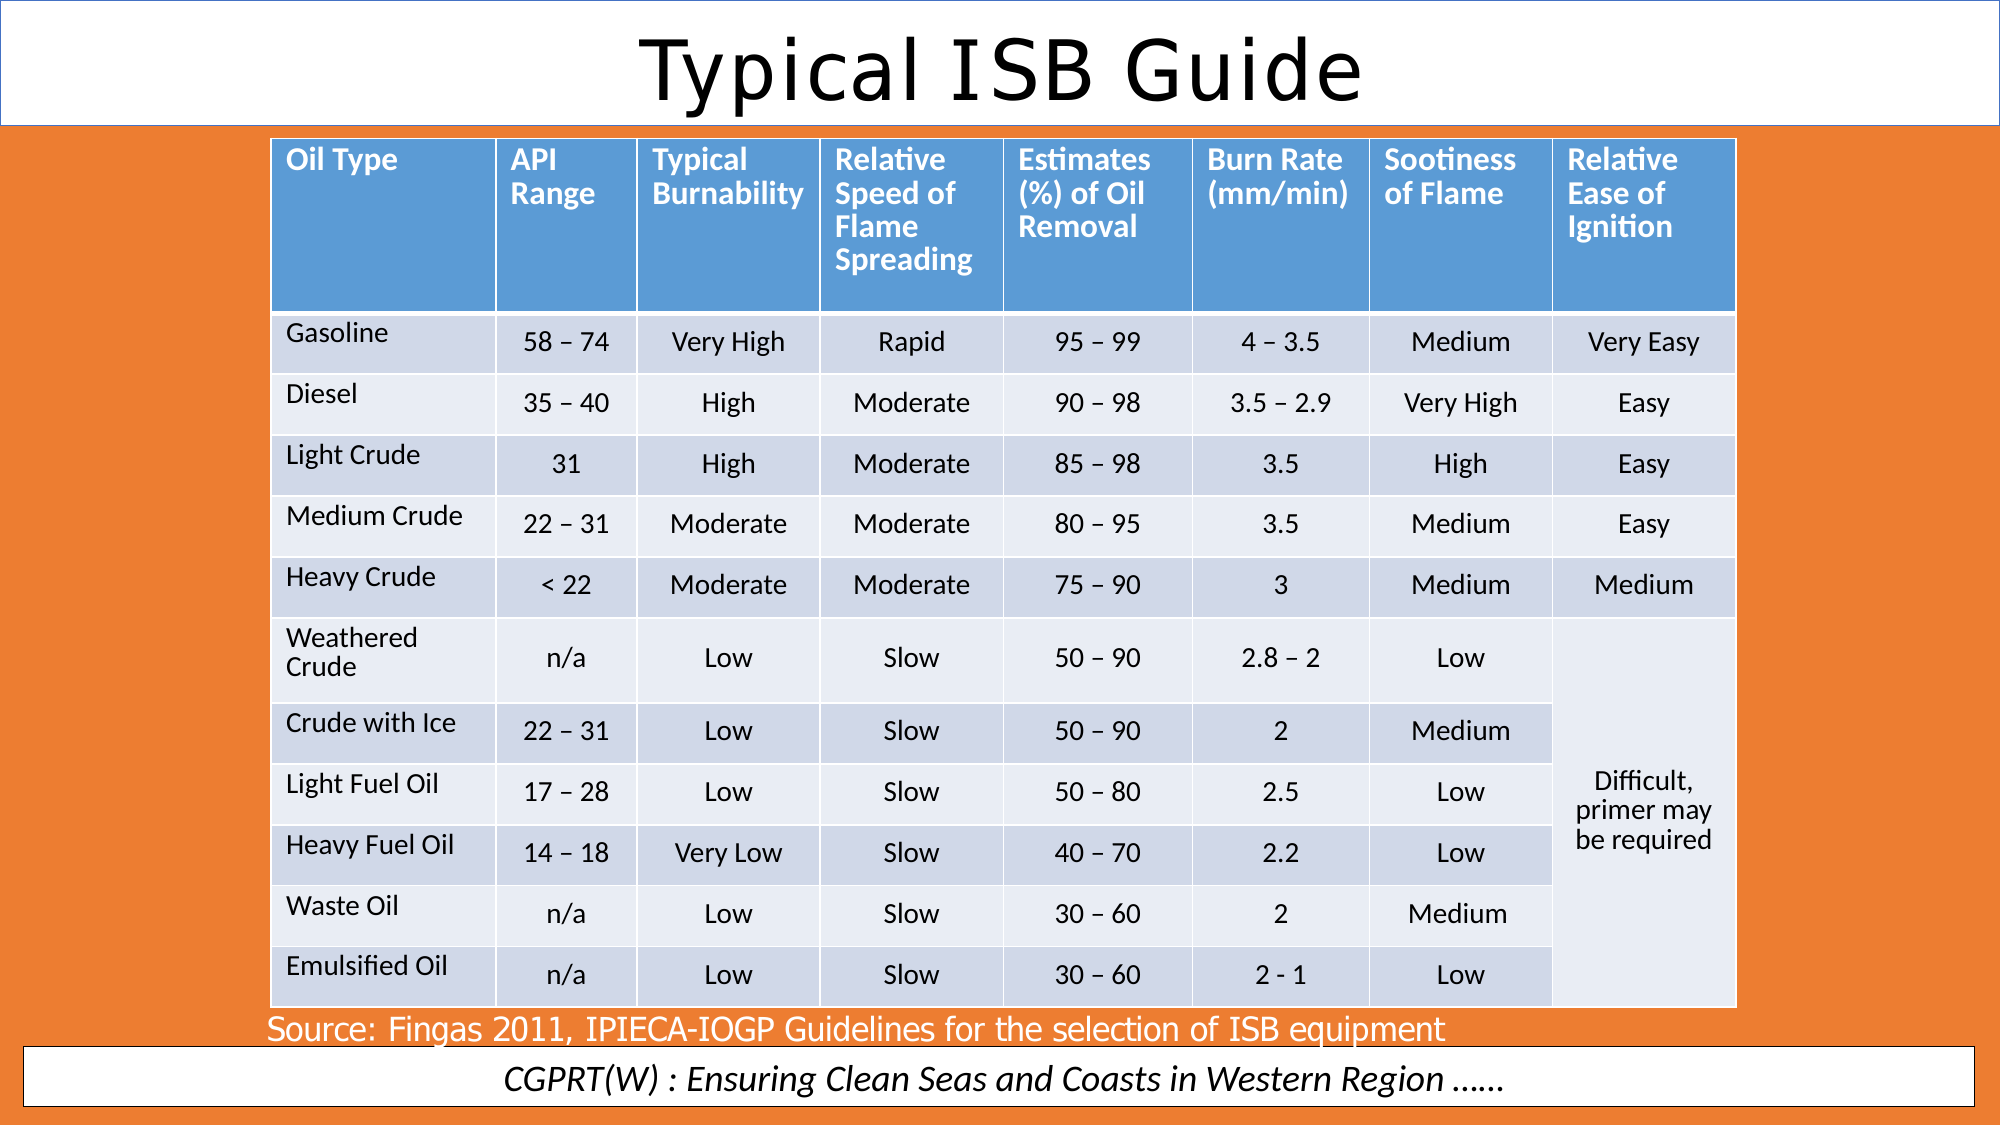

Typical ISB Guide
| Oil Type | API Range | Typical Burnability | Relative Speed of Flame Spreading | Estimates (%) of Oil Removal | Burn Rate (mm/min) | Sootiness of Flame | Relative Ease of Ignition |
| --- | --- | --- | --- | --- | --- | --- | --- |
| Gasoline | 58 – 74 | Very High | Rapid | 95 – 99 | 4 – 3.5 | Medium | Very Easy |
| Diesel | 35 – 40 | High | Moderate | 90 – 98 | 3.5 – 2.9 | Very High | Easy |
| Light Crude | 31 | High | Moderate | 85 – 98 | 3.5 | High | Easy |
| Medium Crude | 22 – 31 | Moderate | Moderate | 80 – 95 | 3.5 | Medium | Easy |
| Heavy Crude | < 22 | Moderate | Moderate | 75 – 90 | 3 | Medium | Medium |
| Weathered Crude | n/a | Low | Slow | 50 – 90 | 2.8 – 2 | Low | Difficult, primer may be required |
| Crude with Ice | 22 – 31 | Low | Slow | 50 – 90 | 2 | Medium |  |
| Light Fuel Oil | 17 – 28 | Low | Slow | 50 – 80 | 2.5 | Low |  |
| Heavy Fuel Oil | 14 – 18 | Very Low | Slow | 40 – 70 | 2.2 | Low |  |
| Waste Oil | n/a | Low | Slow | 30 – 60 | 2 | Medium |  |
| Emulsified Oil | n/a | Low | Slow | 30 – 60 | 2 - 1 | Low |  |
Source: Fingas 2011, IPIECA-IOGP Guidelines for the selection of ISB equipment
 CGPRT(W) : Ensuring Clean Seas and Coasts in Western Region ……